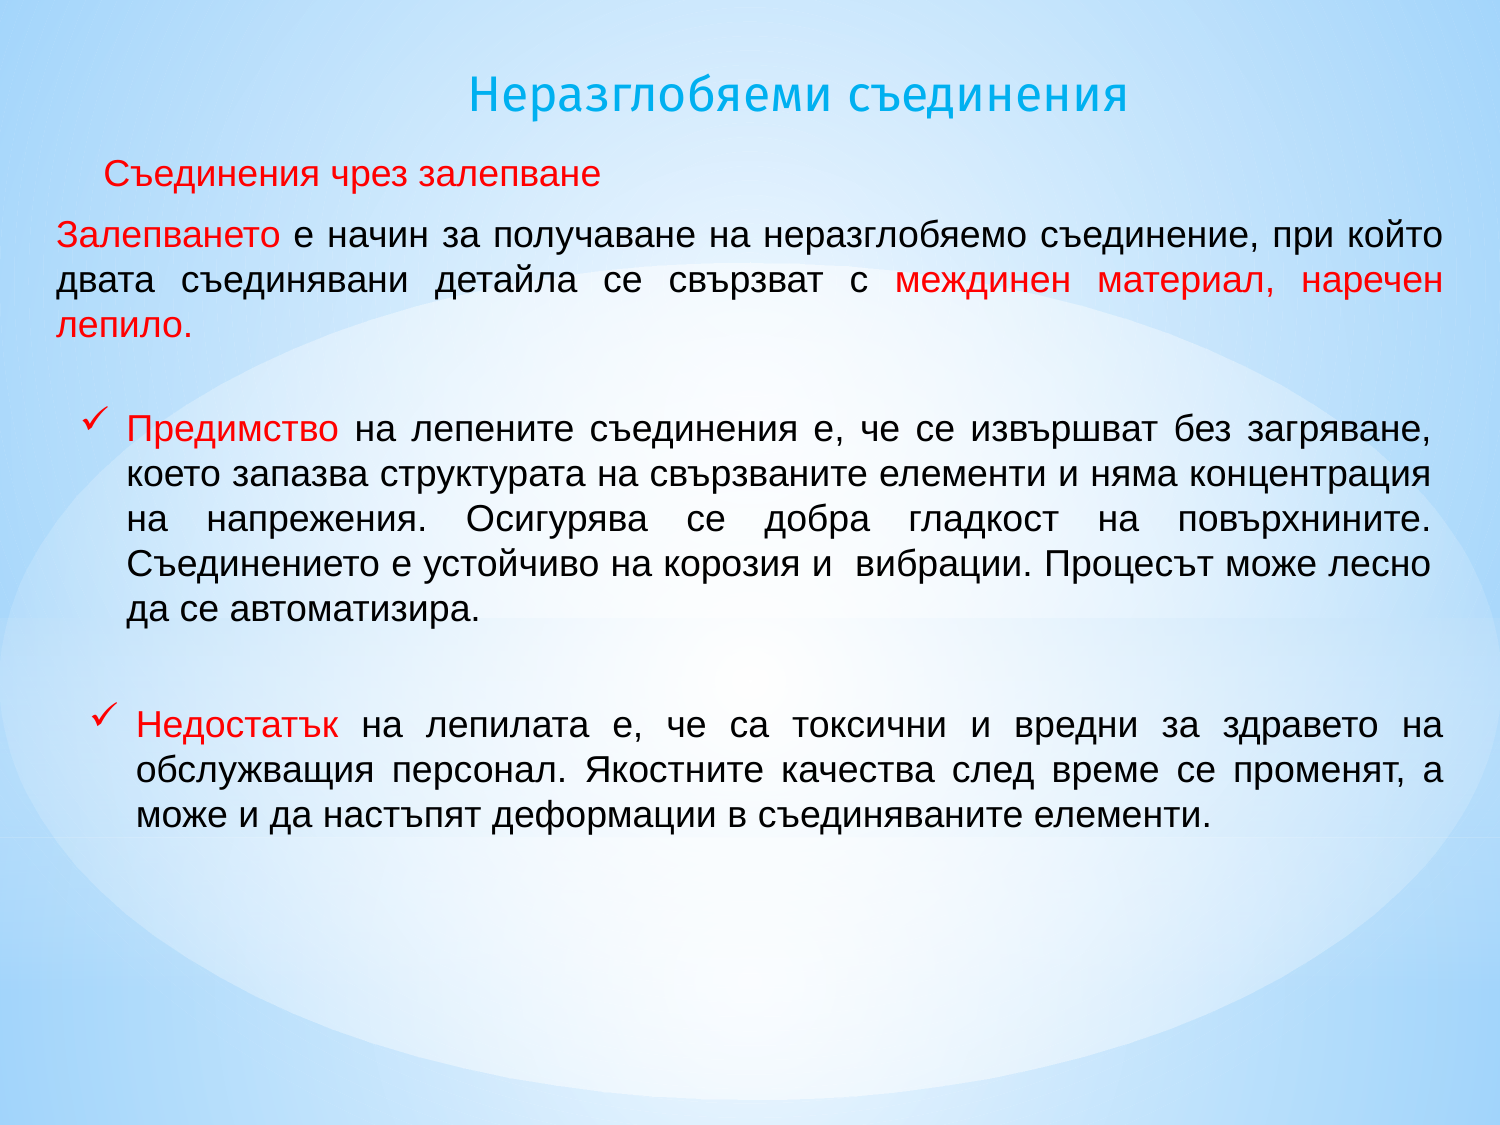

Неразглобяеми съединения
Съединения чрез залепване
Залепването е начин за получаване на неразглобяемо съединение, при който двата съединявани детайла се свързват с междинен материал, наречен лепило.
Предимство на лепените съединения е, че се извършват без загряване, което запазва структурата на свързваните елементи и няма концентрация на напрежения. Осигурява се добра гладкост на повърхнините. Съединението е устойчиво на корозия и  вибрации. Процесът може лесно да се автоматизира.
Недостатък на лепилата е, че са токсични и вредни за здравето на обслужващия персонал. Якостните качества след време се променят, а може и да настъпят деформации в съединяваните елементи.